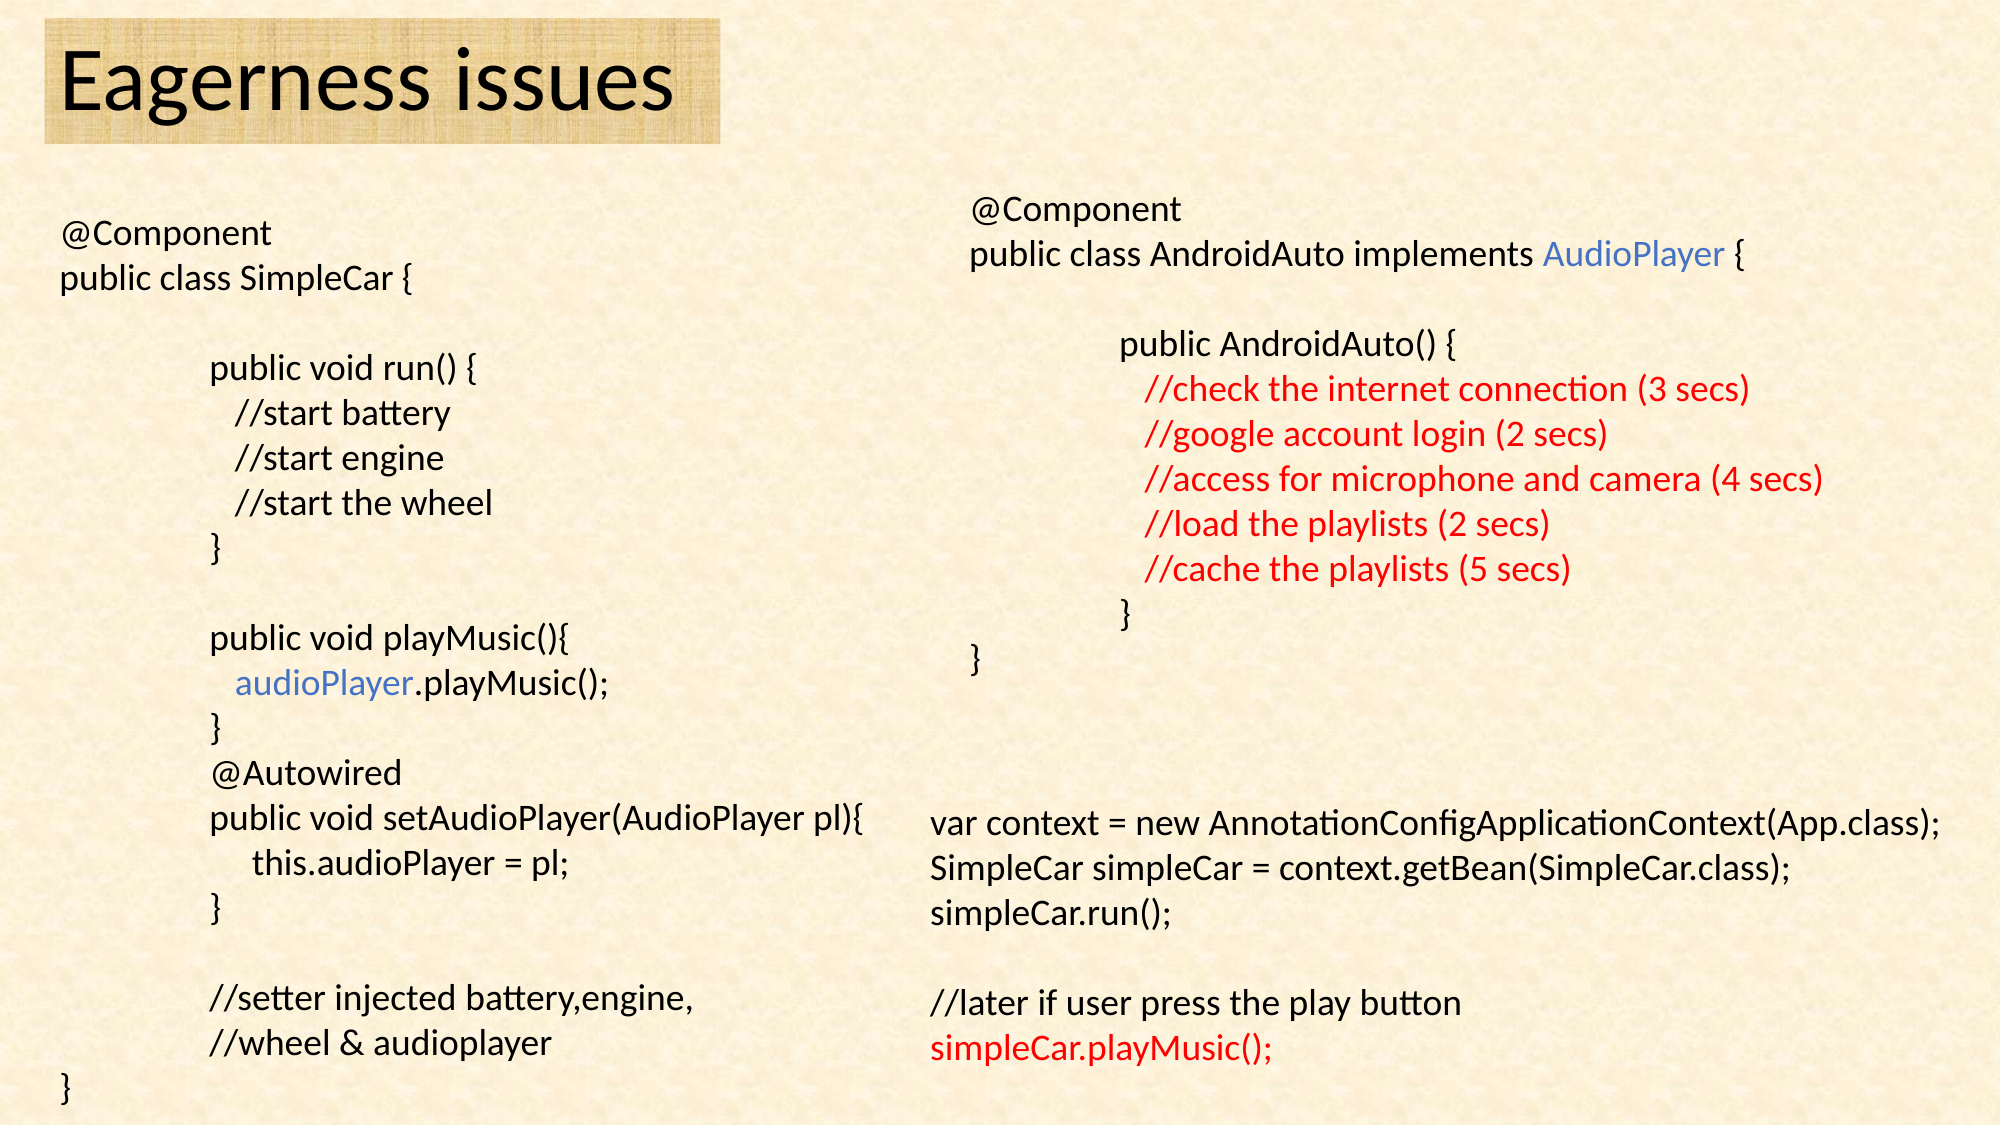

# Eagerness issues
@Component
public class AndroidAuto implements AudioPlayer {

	public AndroidAuto() {
	   //check the internet connection (3 secs)
	   //google account login (2 secs)
	   //access for microphone and camera (4 secs)
	   //load the playlists (2 secs)
	   //cache the playlists (5 secs)
	}
}
@Component
public class SimpleCar {

	public void run() {
	   //start battery
	   //start engine
	   //start the wheel
	}

	public void playMusic(){
	   audioPlayer.playMusic();
	}
	@Autowired
	public void setAudioPlayer(AudioPlayer pl){
	     this.audioPlayer = pl;
	}

	//setter injected battery,engine,
	//wheel & audioplayer
}
var context = new AnnotationConfigApplicationContext(App.class);
SimpleCar simpleCar = context.getBean(SimpleCar.class);
simpleCar.run();

//later if user press the play button
simpleCar.playMusic();